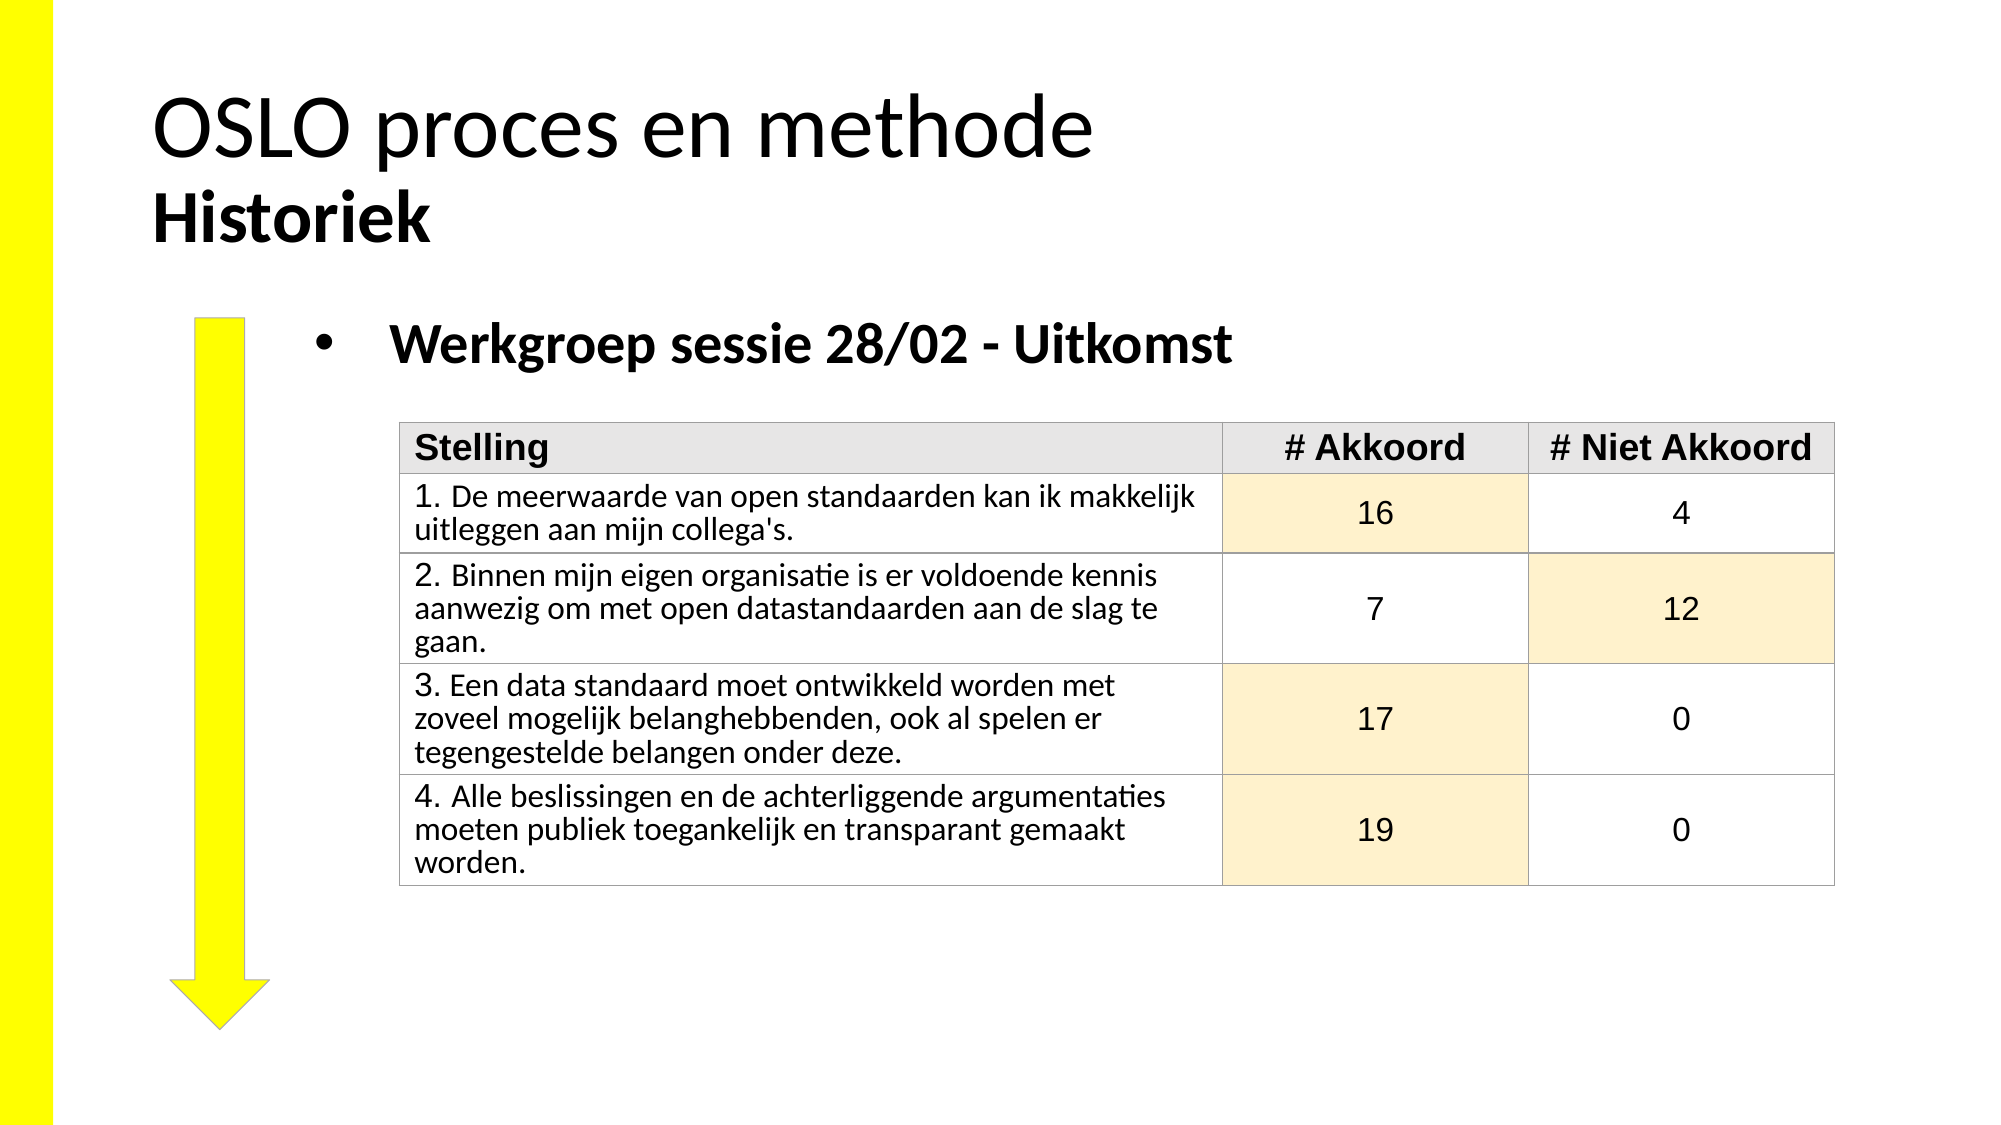

# OSLO proces en methode Historiek
Werkgroep sessie 28/02 - Uitkomst

| Stelling | # Akkoord | # Niet Akkoord |
| --- | --- | --- |
| 1. De meerwaarde van open standaarden kan ik makkelijk uitleggen aan mijn collega's. | 16 | 4 |
| 2. Binnen mijn eigen organisatie is er voldoende kennis aanwezig om met open datastandaarden aan de slag te gaan. | 7 | 12 |
| 3. Een data standaard moet ontwikkeld worden met zoveel mogelijk belanghebbenden, ook al spelen er tegengestelde belangen onder deze. | 17 | 0 |
| 4. Alle beslissingen en de achterliggende argumentaties moeten publiek toegankelijk en transparant gemaakt worden. | 19 | 0 |